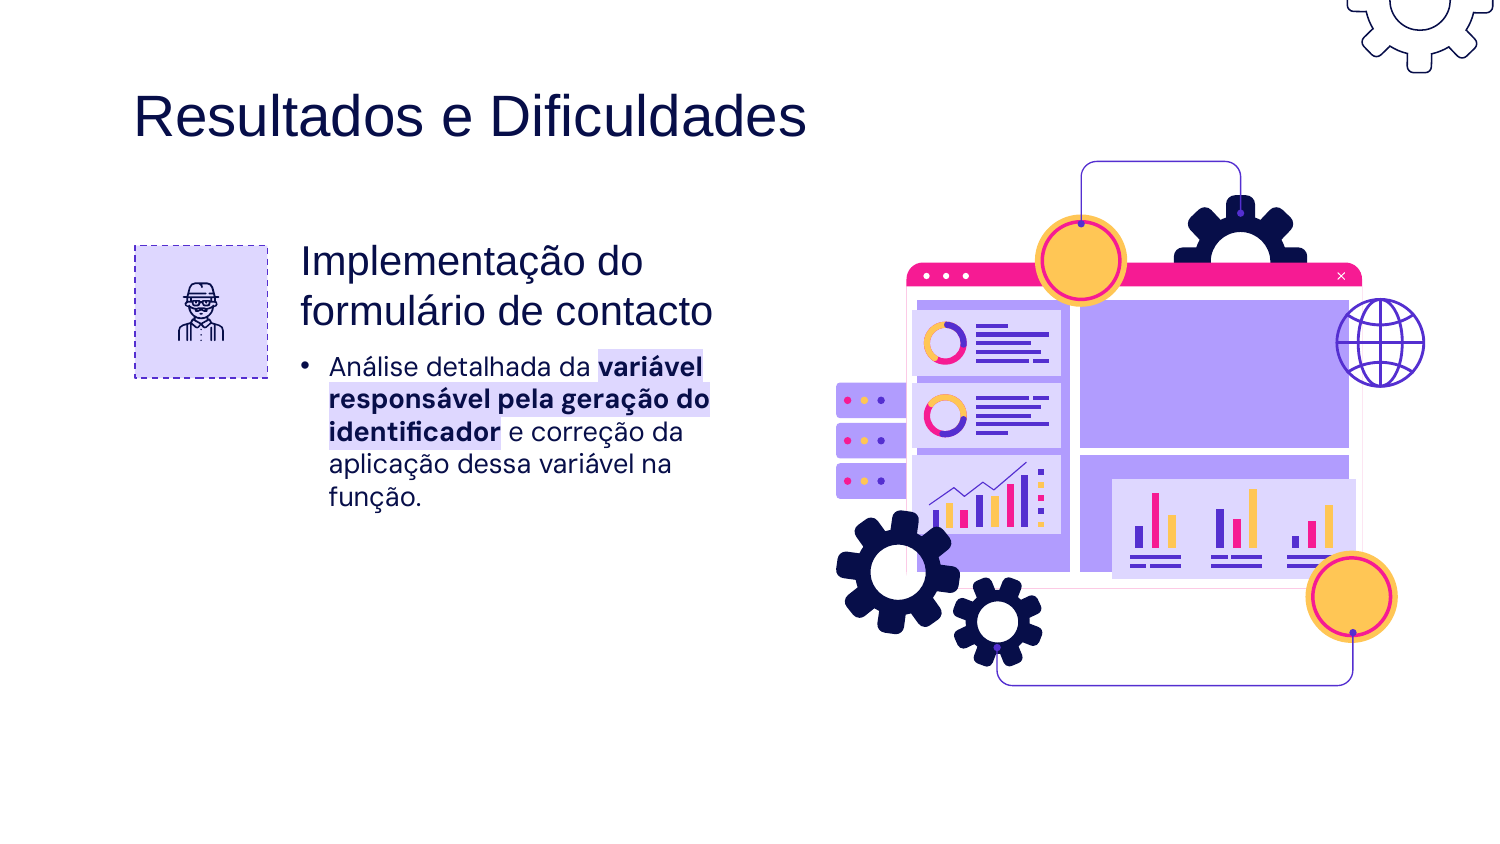

# Resultados e Dificuldades

Implementação do formulário de contacto

Análise detalhada da variável responsável pela geração do identificador e correção da aplicação dessa variável na função.